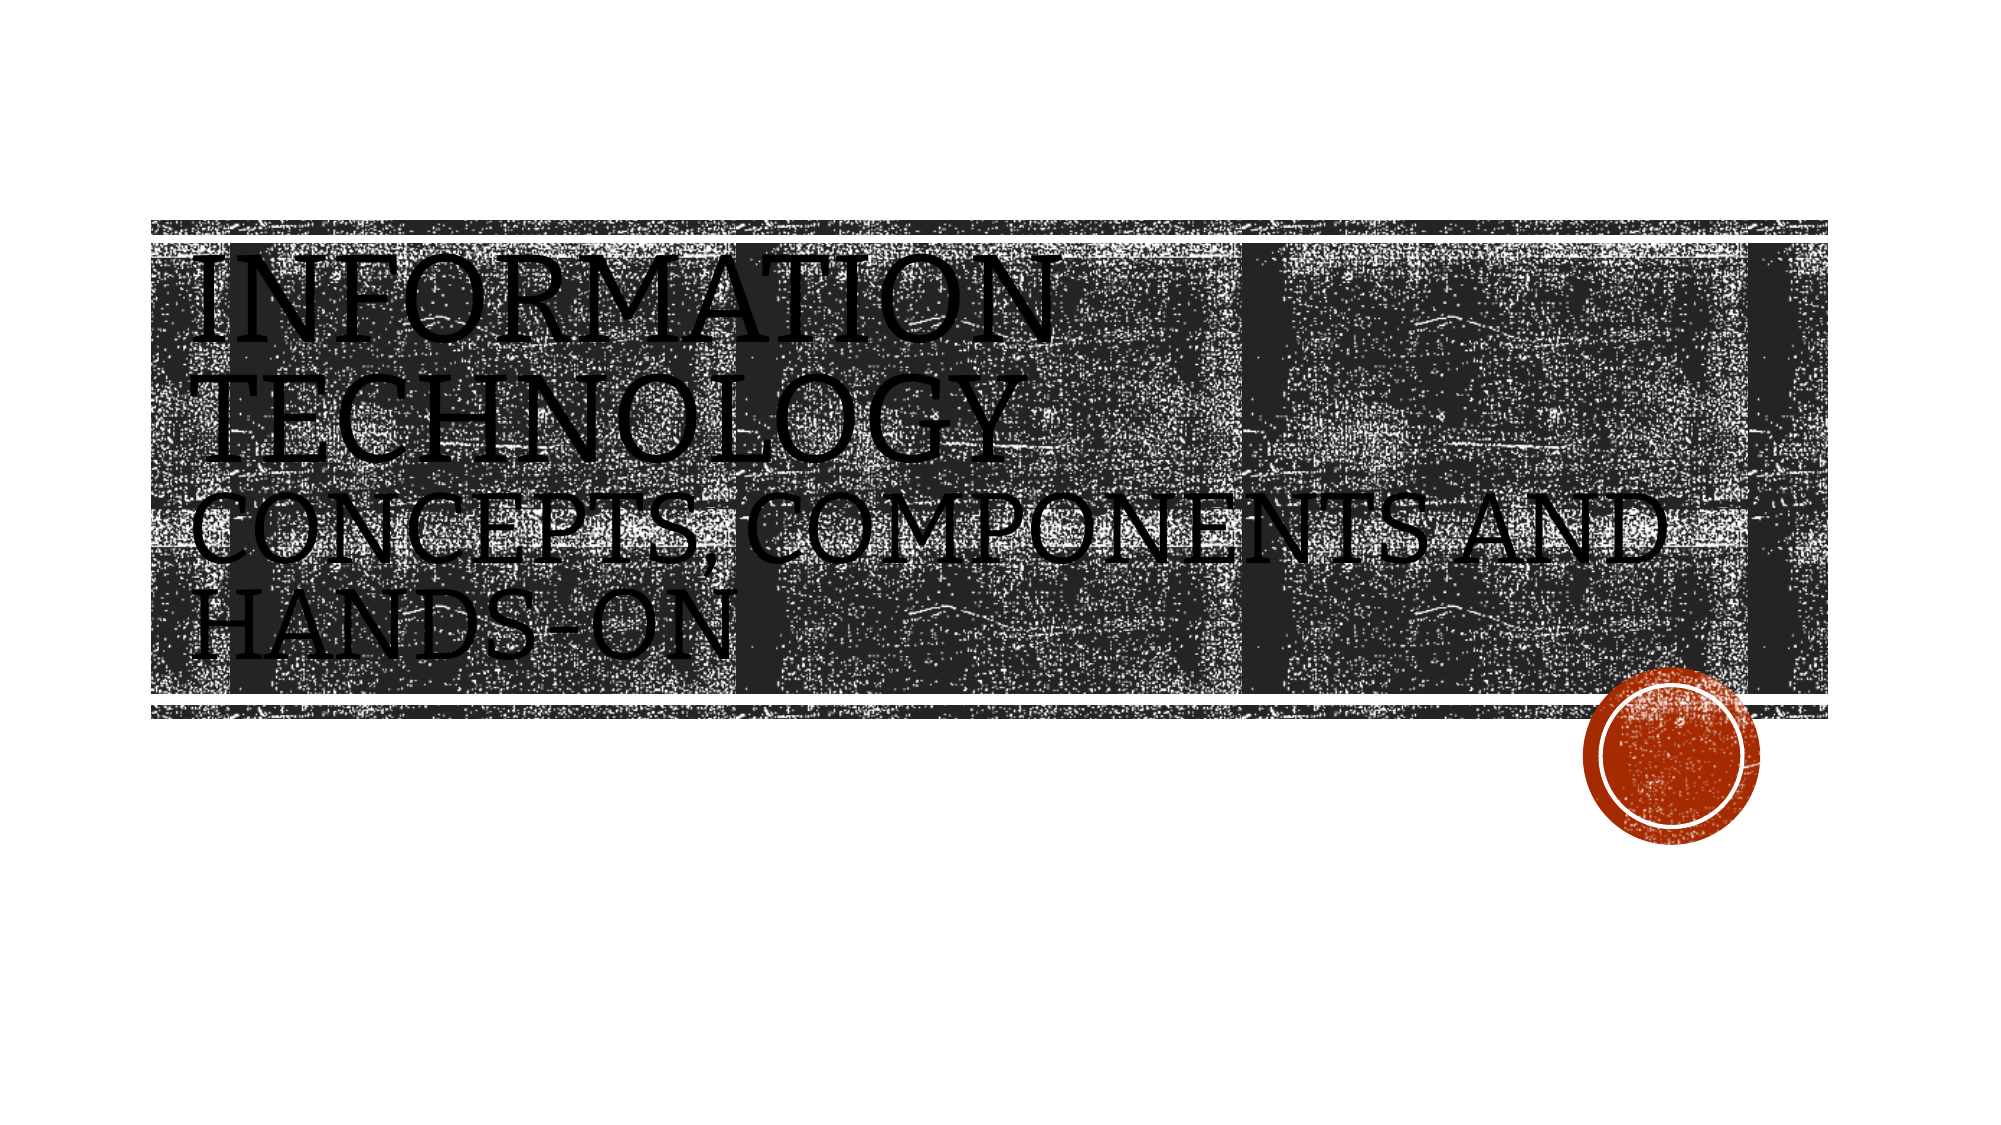

MQTT
# Information Technology concepts, components and Hands-on